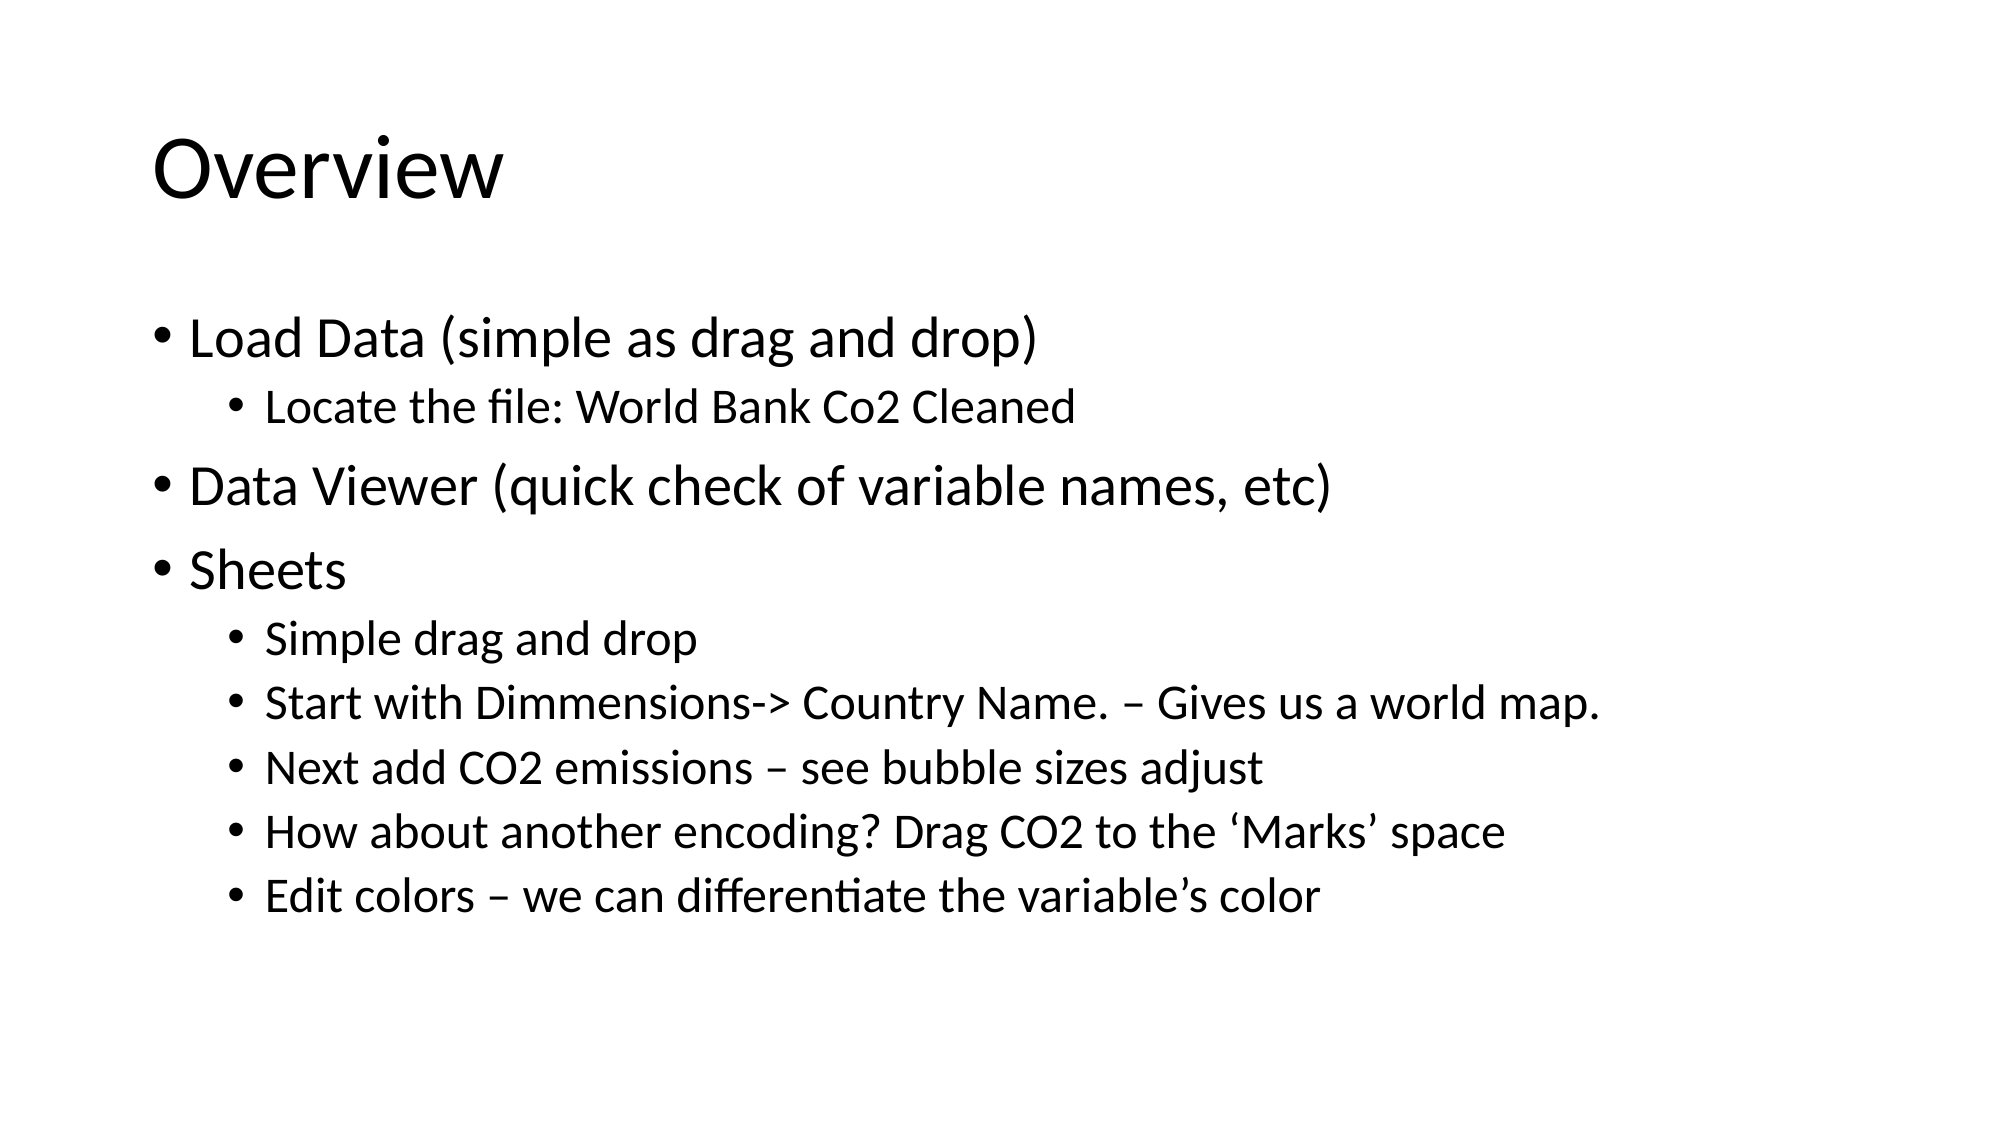

# Overview
Load Data (simple as drag and drop)
Locate the file: World Bank Co2 Cleaned
Data Viewer (quick check of variable names, etc)
Sheets
Simple drag and drop
Start with Dimmensions-> Country Name. – Gives us a world map.
Next add CO2 emissions – see bubble sizes adjust
How about another encoding? Drag CO2 to the ‘Marks’ space
Edit colors – we can differentiate the variable’s color